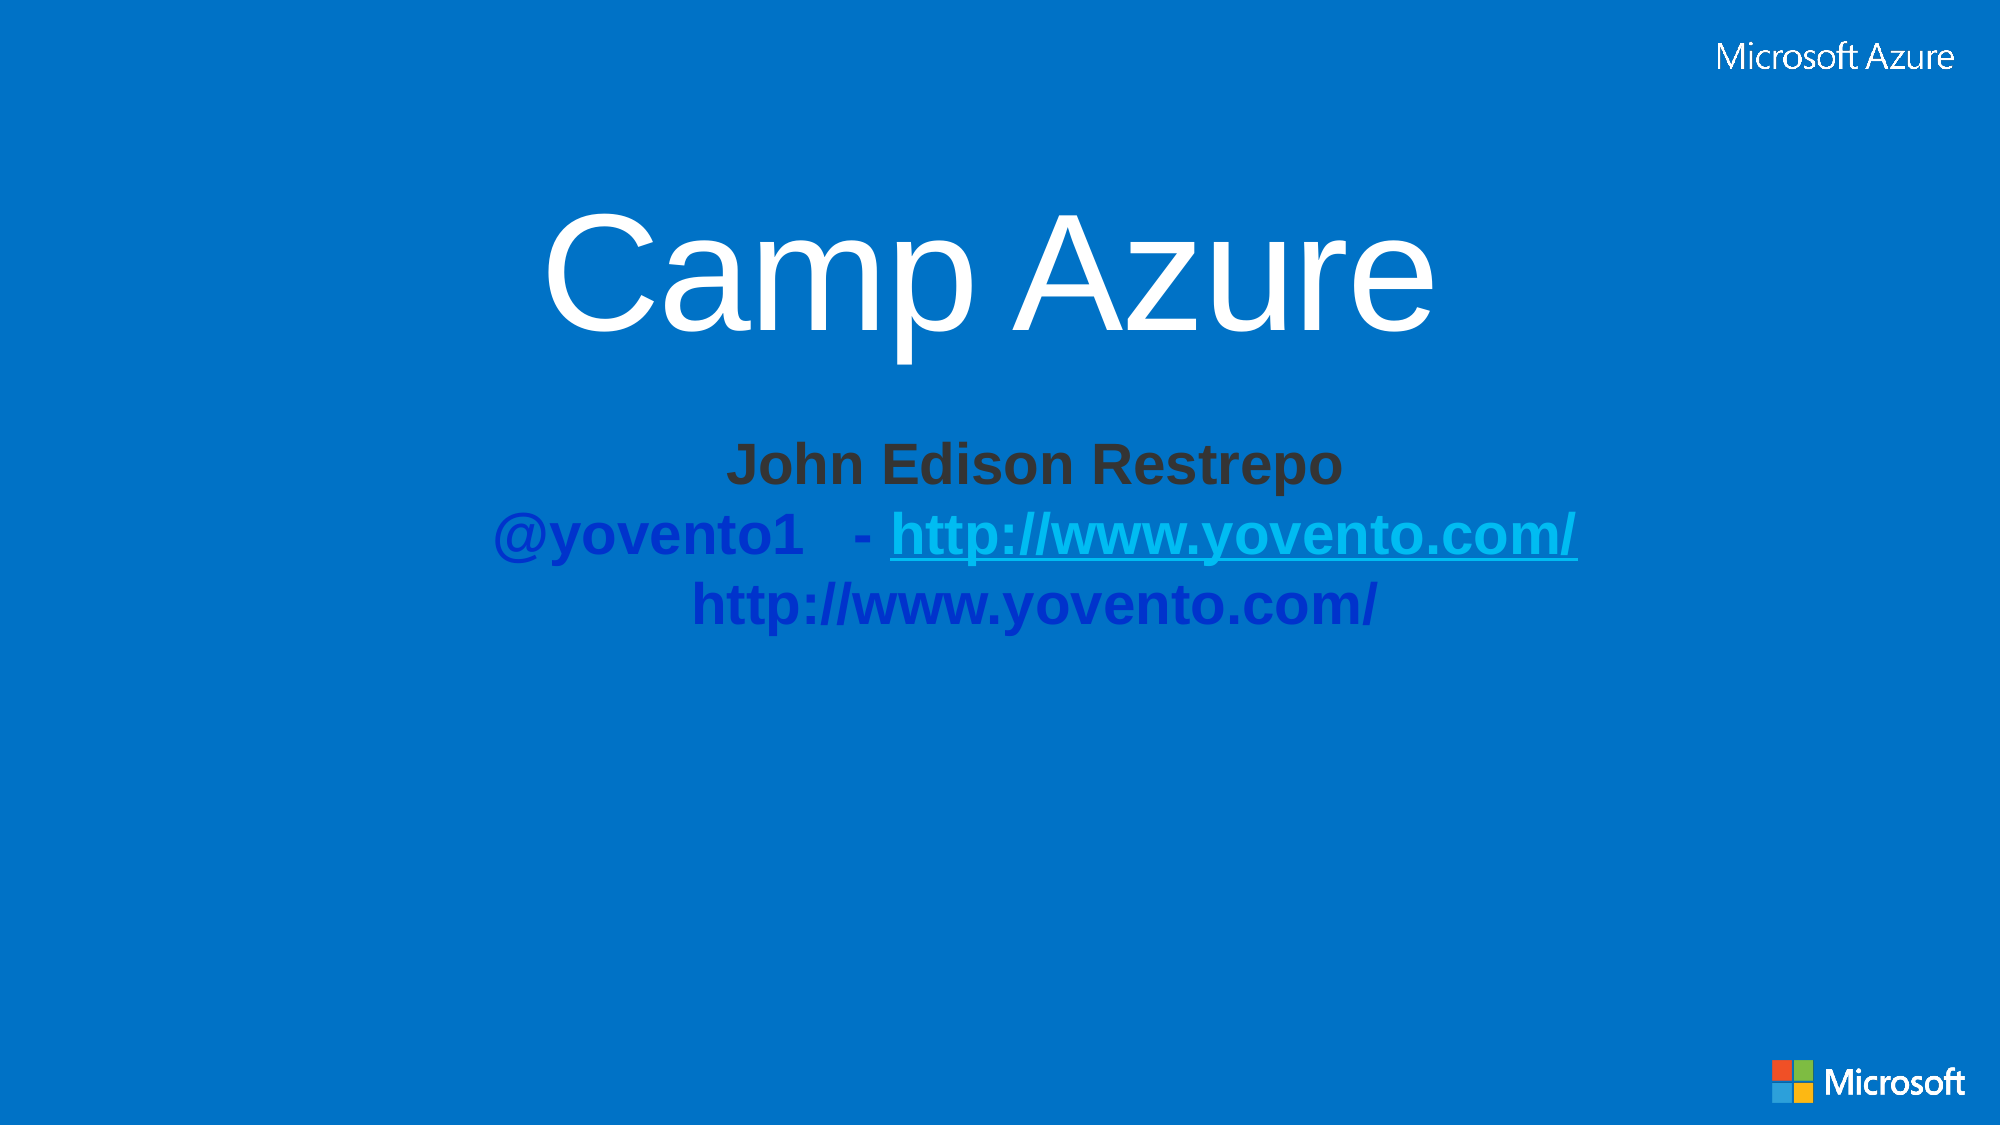

# Camp Azure
John Edison Restrepo
@yovento1   - http://www.yovento.com/
http://www.yovento.com/